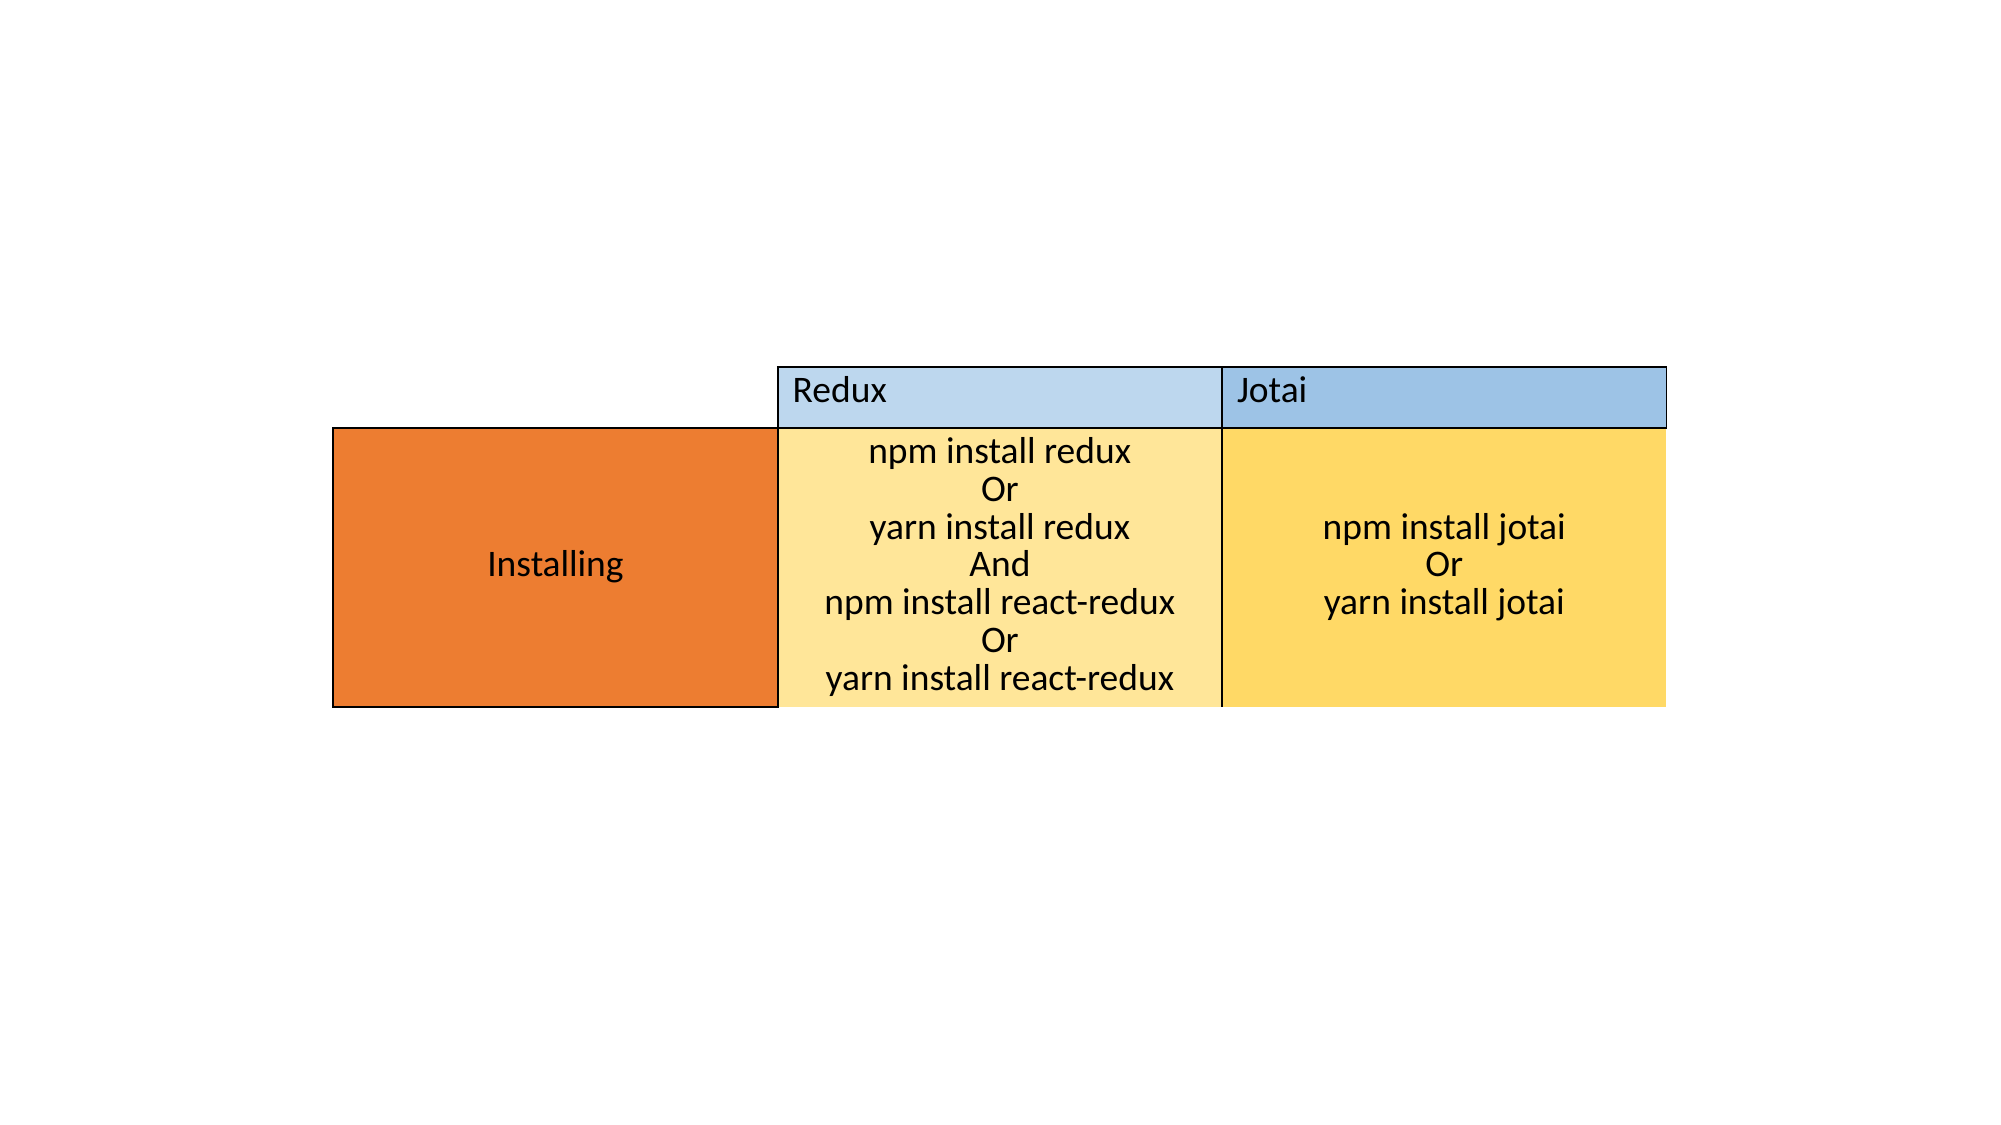

|  | Redux | Jotai |
| --- | --- | --- |
| Installing | npm install redux Or yarn install redux And npm install react-redux Or yarn install react-redux | npm install jotai Or yarn install jotai |